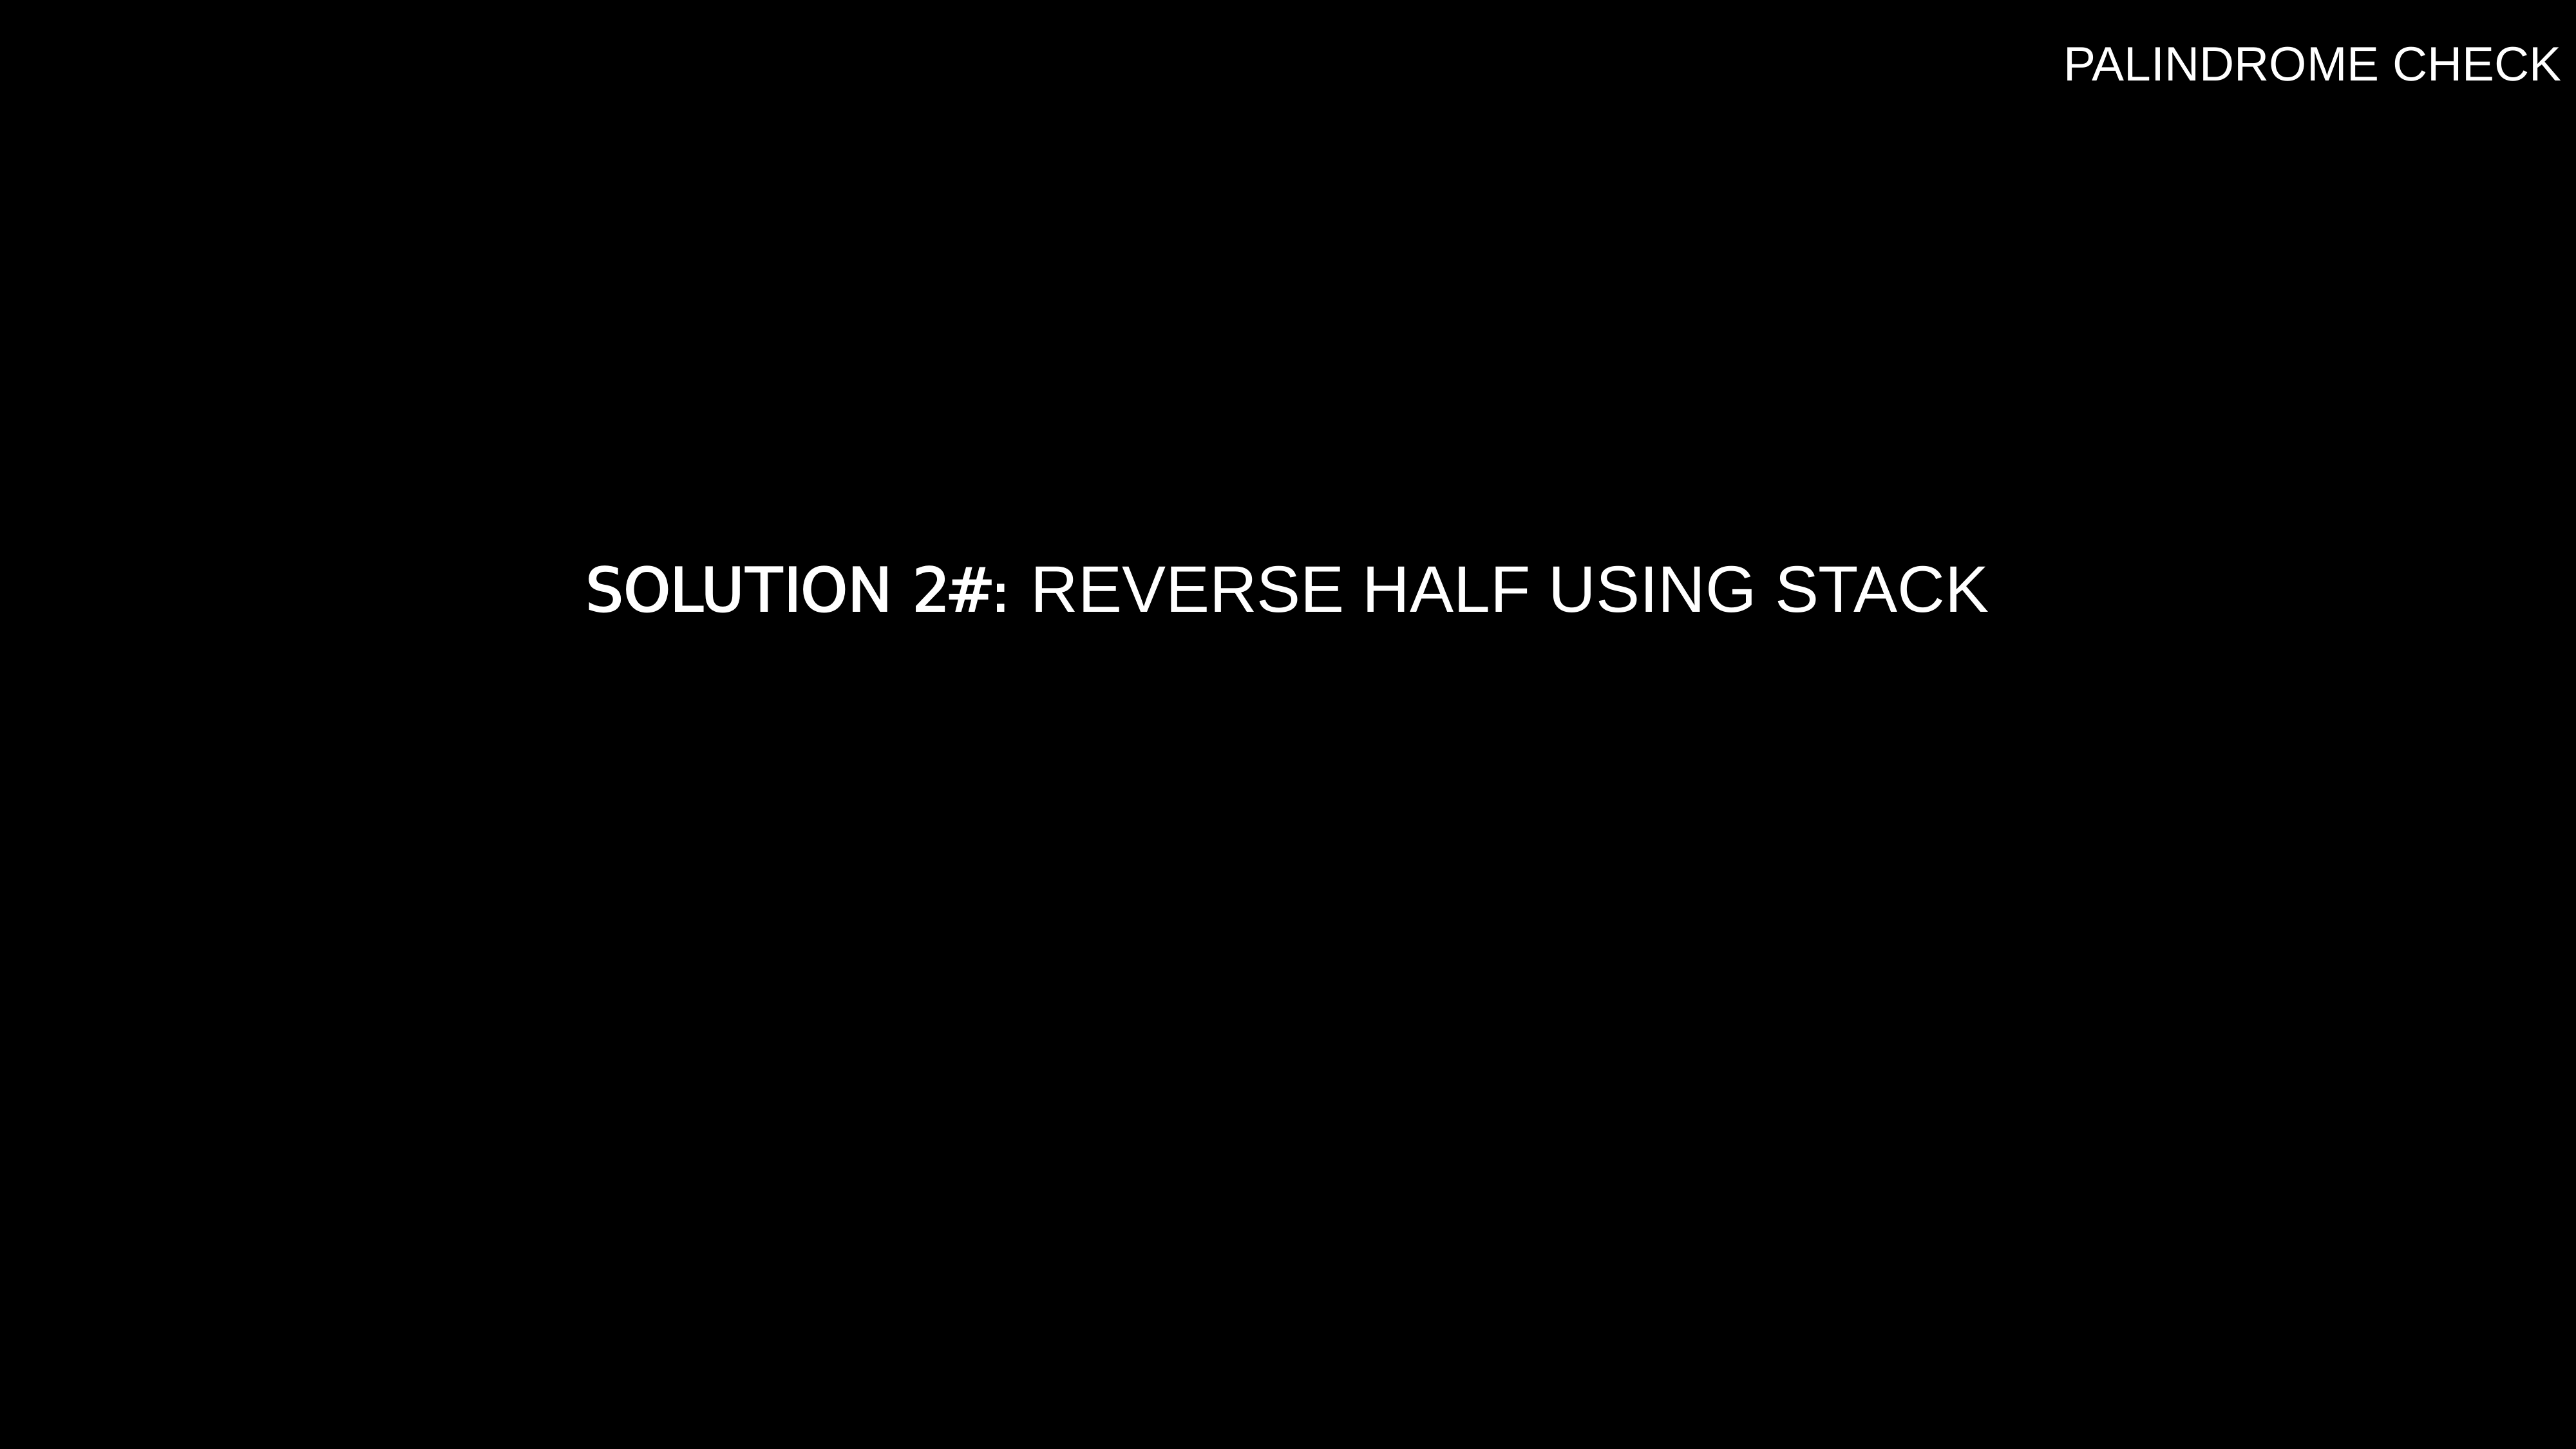

PALINDROME CHECK
# Solution 2#: Reverse half using stack